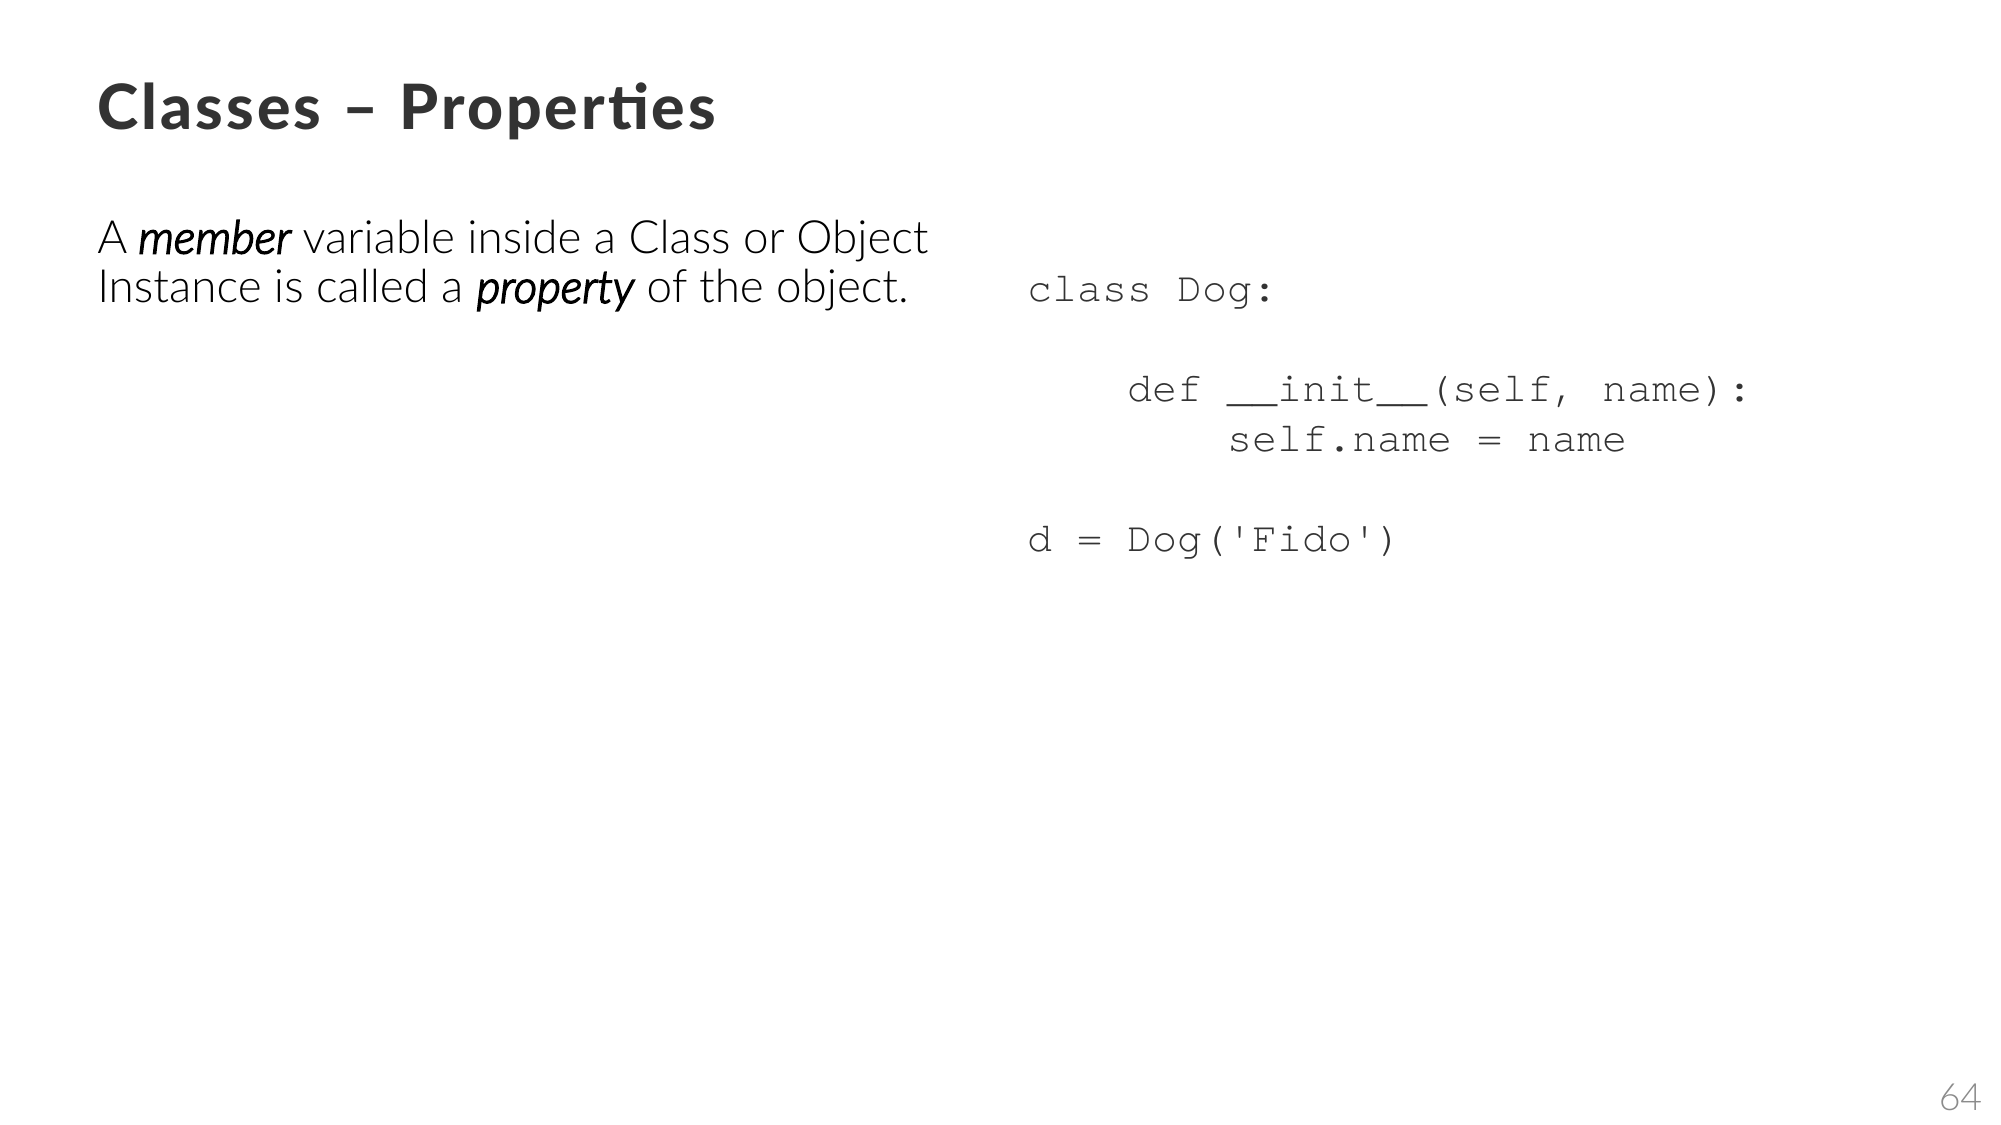

# Classes – Properties

class Dog:

    def __init__(self, name):
        self.name = name

d = Dog('Fido')
A member variable inside a Class or Object Instance is called a property of the object.

64